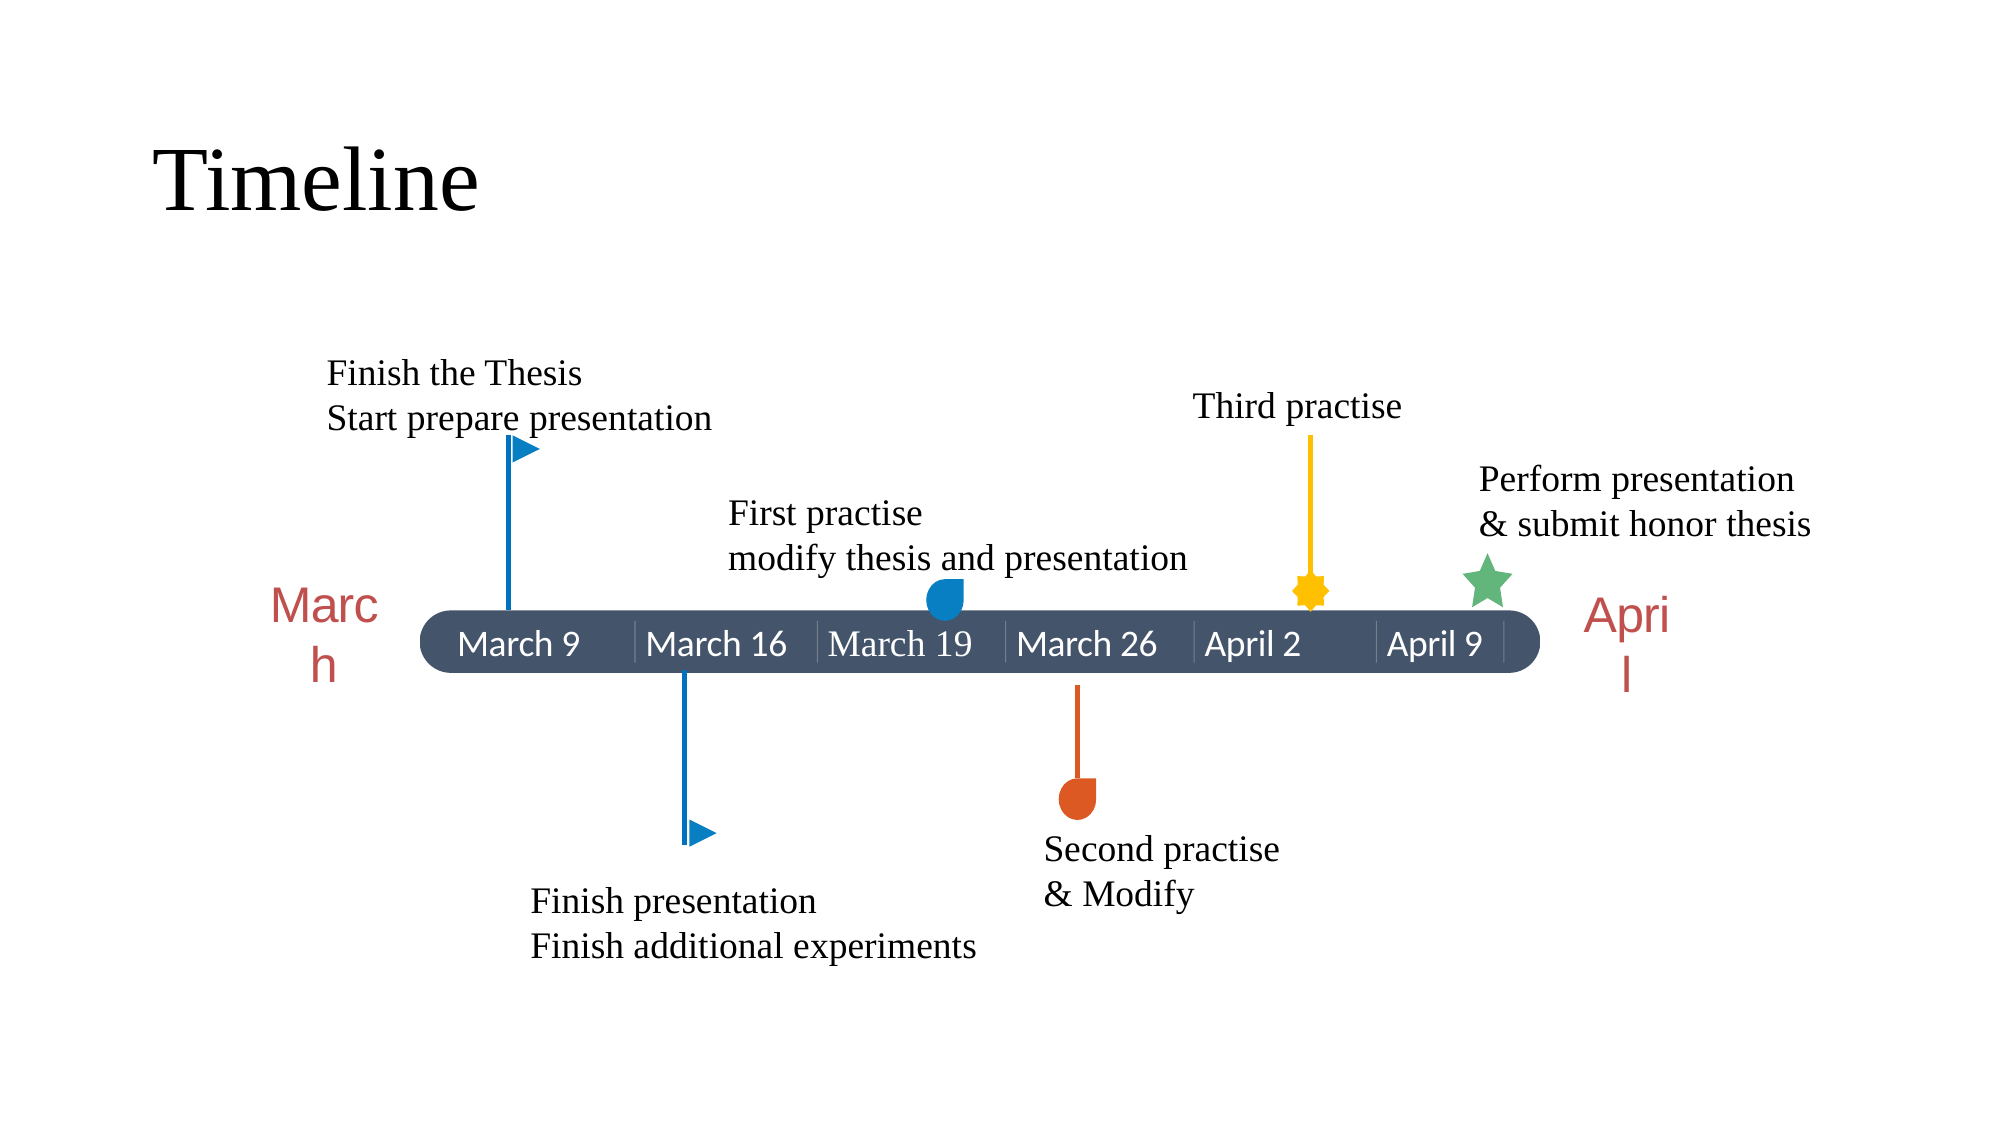

# Timeline
Finish the Thesis
Start prepare presentation
Third practise

Perform presentation
& submit honor thesis
First practise
modify thesis and presentation

2018

March

April
March 9
March 16
March 19
March 26
April 2
April 9

Second practise
& Modify

Finish presentation
Finish additional experiments